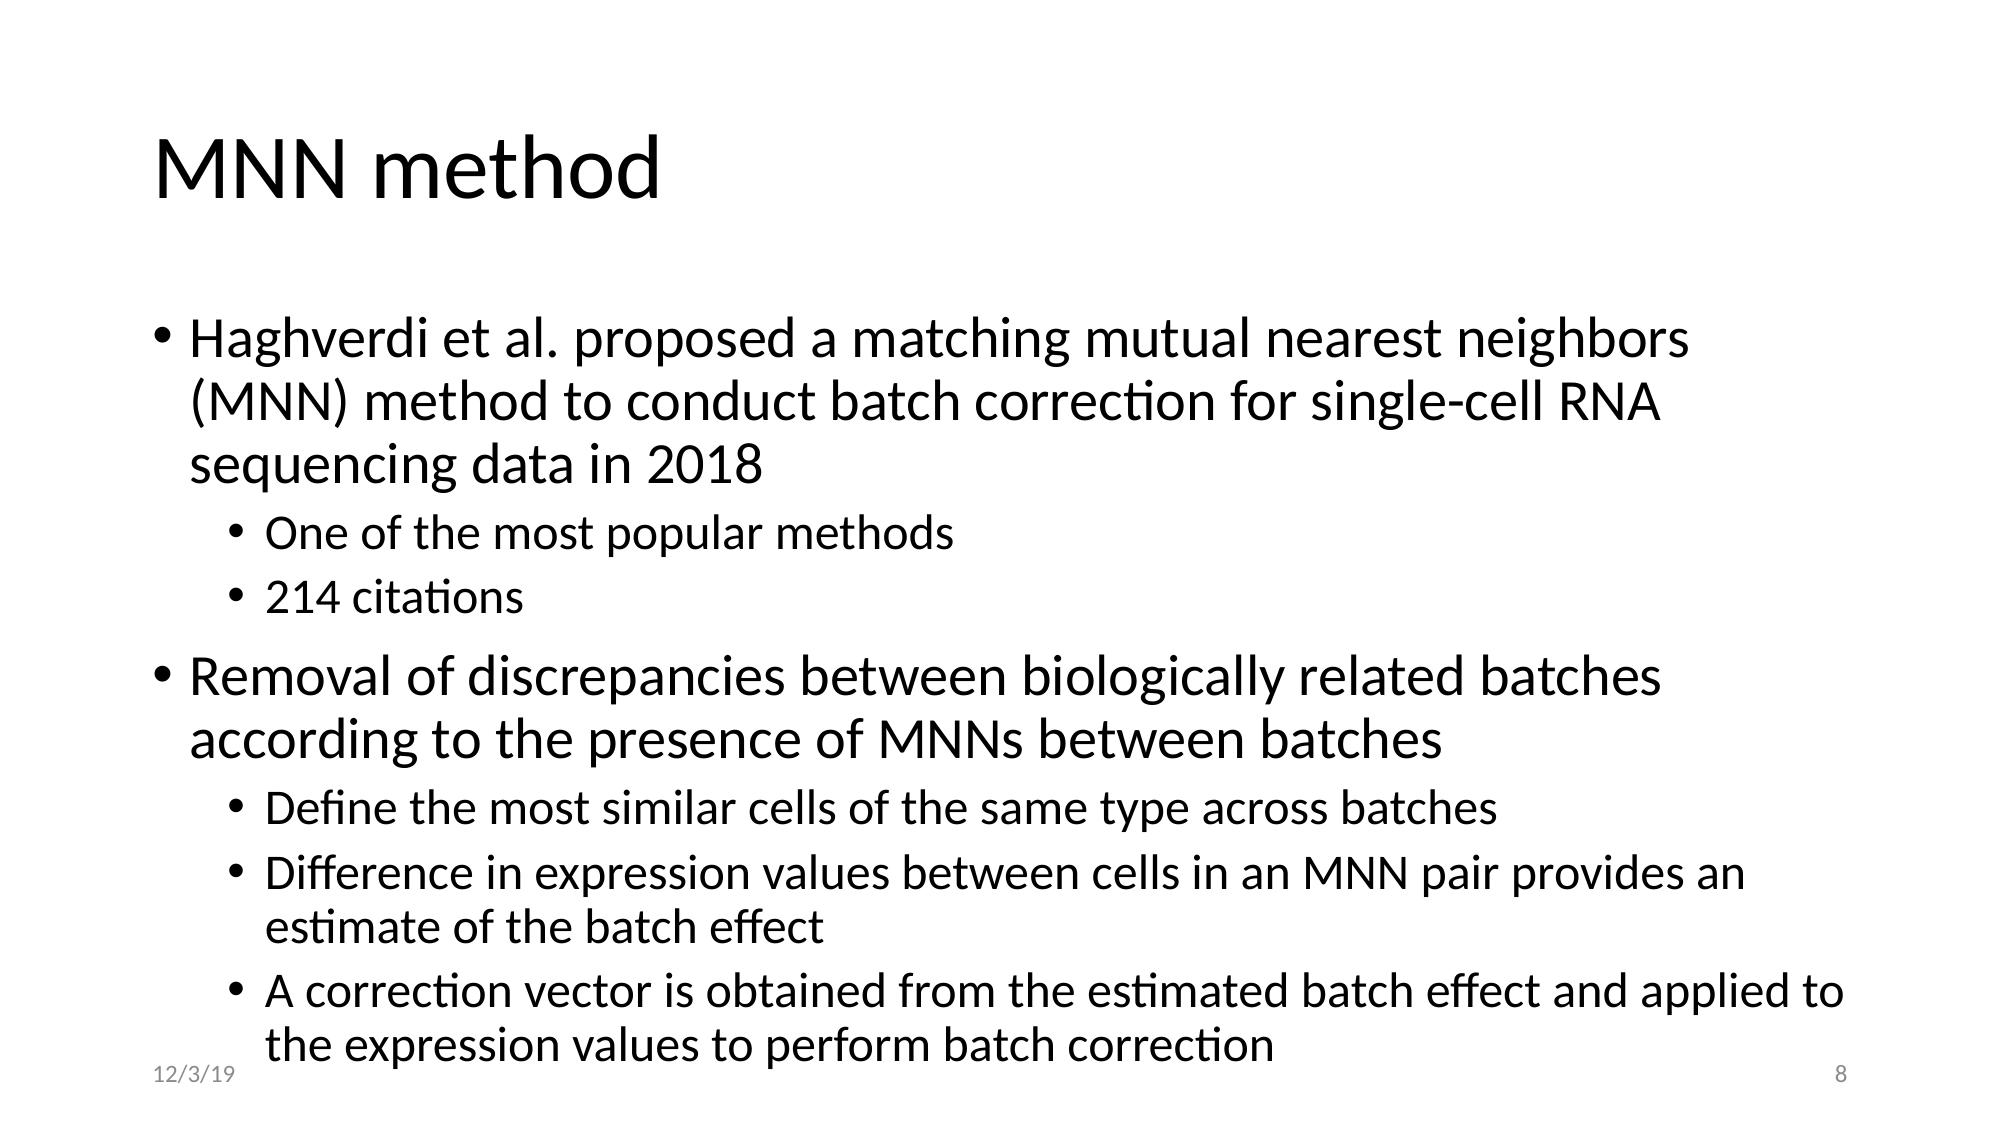

# MNN method
Haghverdi et al. proposed a matching mutual nearest neighbors (MNN) method to conduct batch correction for single-cell RNA sequencing data in 2018
One of the most popular methods
214 citations
Removal of discrepancies between biologically related batches according to the presence of MNNs between batches
Define the most similar cells of the same type across batches
Difference in expression values between cells in an MNN pair provides an estimate of the batch effect
A correction vector is obtained from the estimated batch effect and applied to the expression values to perform batch correction

12/3/19
8